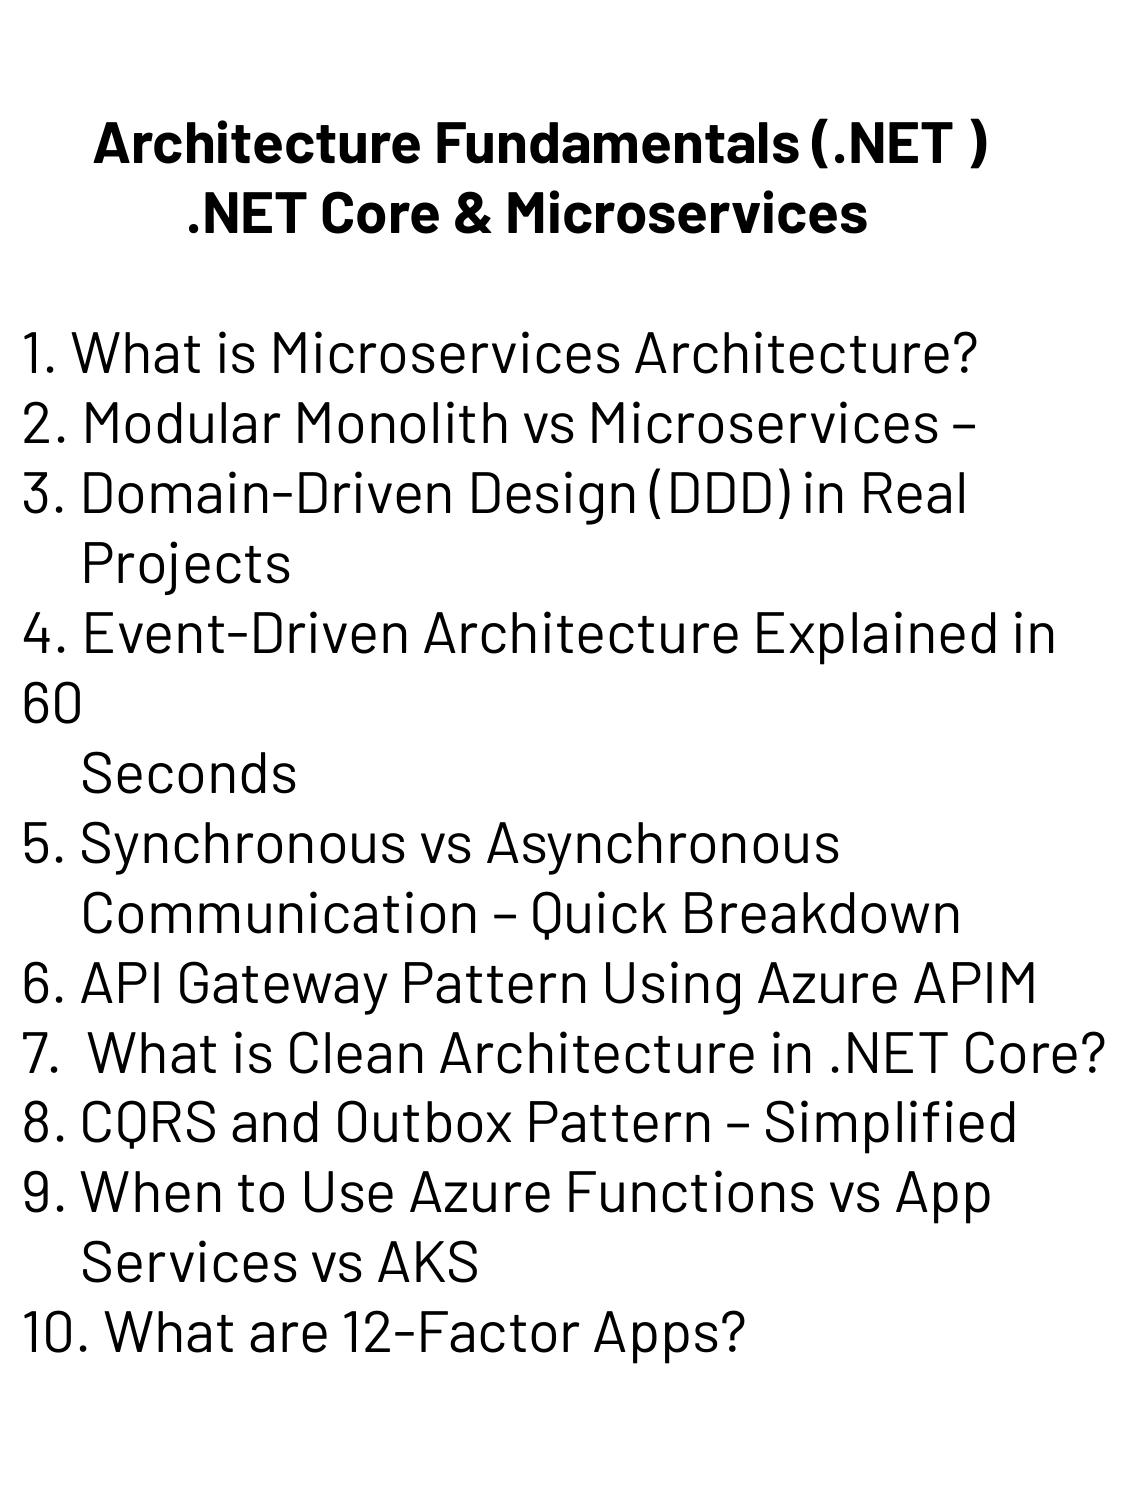

Architecture Fundamentals (.NET )
              .NET Core & Microservices

 What is Microservices Architecture?
 Modular Monolith vs Microservices –
3. Domain-Driven Design (DDD) in Real
     Projects
4. Event-Driven Architecture Explained in 60
     Seconds
5. Synchronous vs Asynchronous
     Communication – Quick Breakdown
6. API Gateway Pattern Using Azure APIM
7.  What is Clean Architecture in .NET Core?
8. CQRS and Outbox Pattern – Simplified
9. When to Use Azure Functions vs App
     Services vs AKS
10. What are 12-Factor Apps?